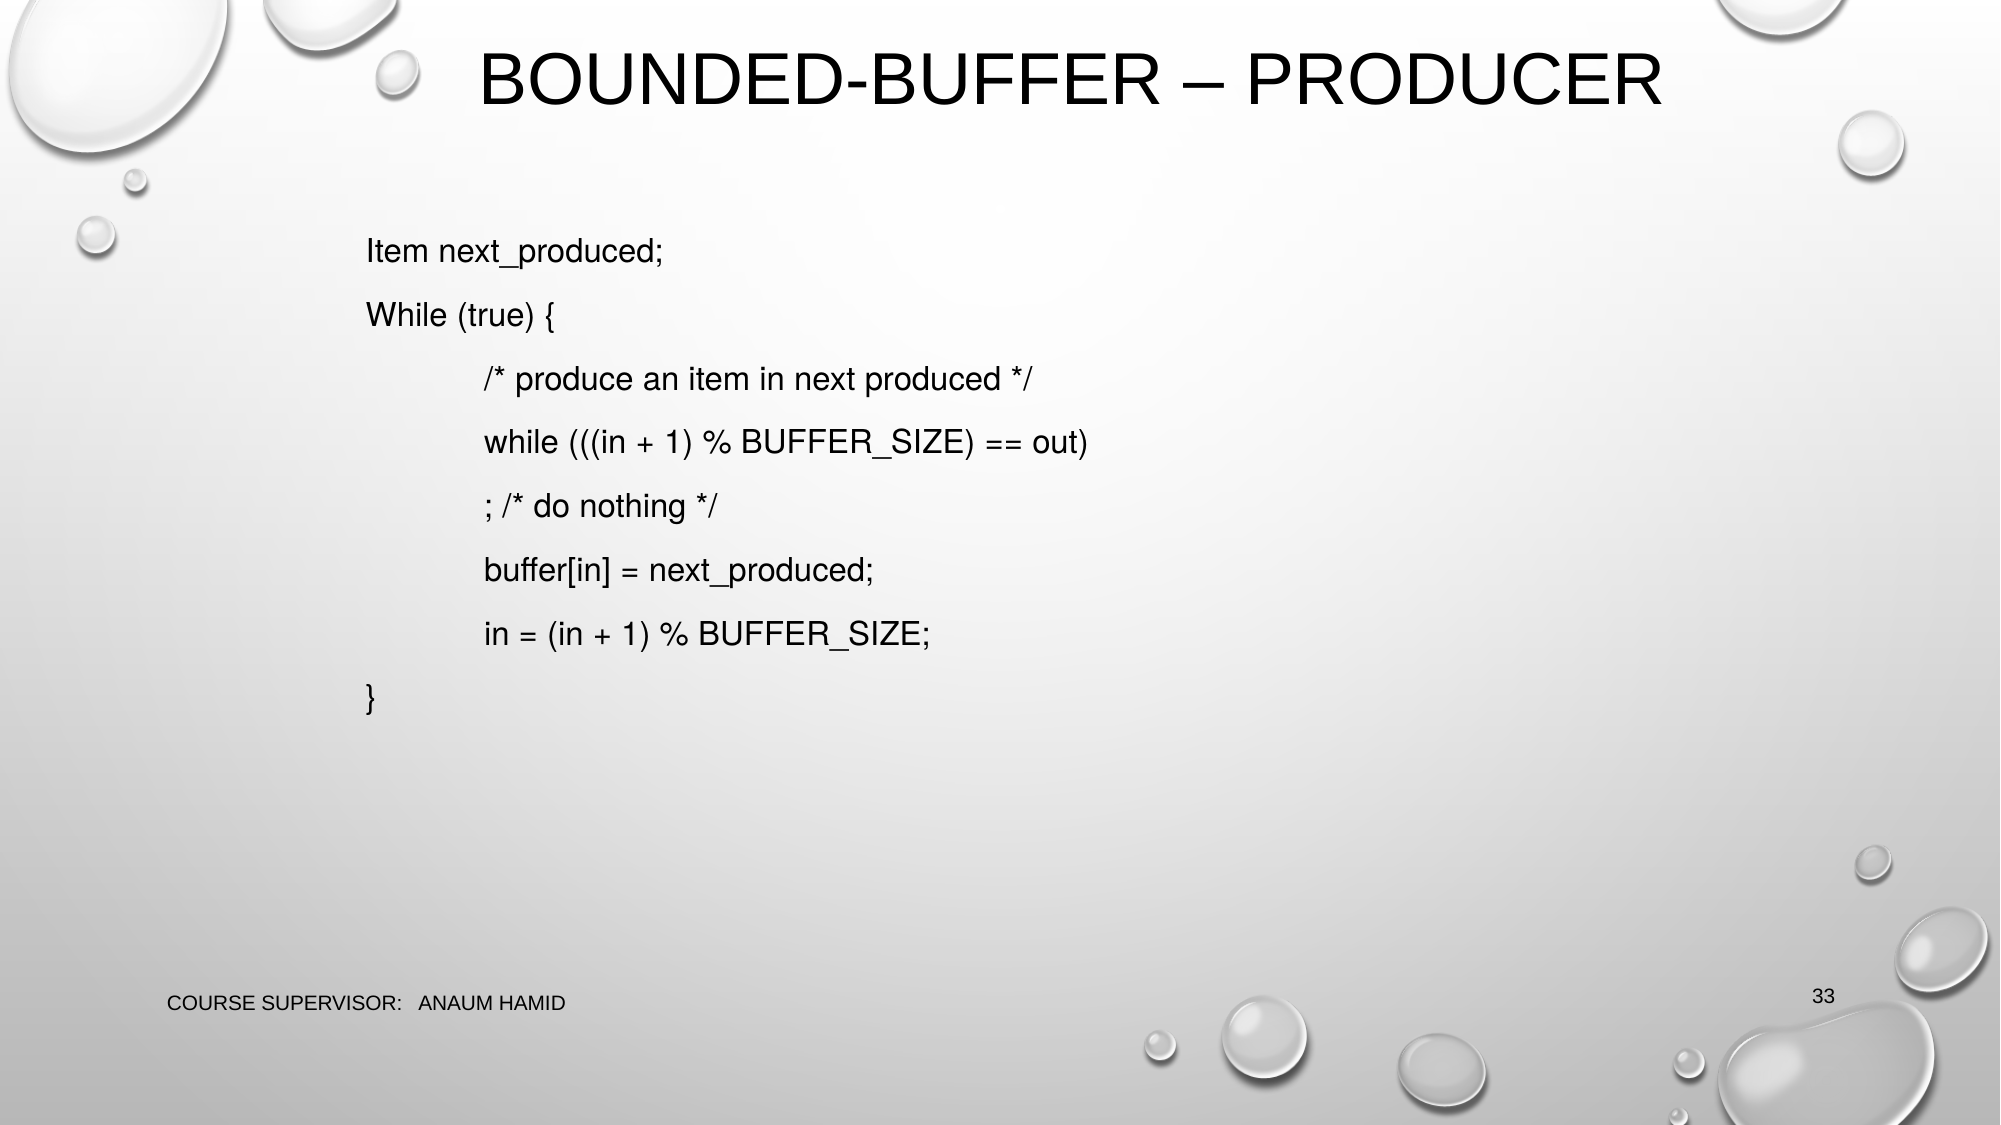

# BOUNDED-BUFFER – PRODUCER

Item next_produced;
While (true) {
	/* produce an item in next produced */
	while (((in + 1) % BUFFER_SIZE) == out)
		; /* do nothing */
	buffer[in] = next_produced;
	in = (in + 1) % BUFFER_SIZE;
}

COURSE SUPERVISOR:   ANAUM HAMID
33